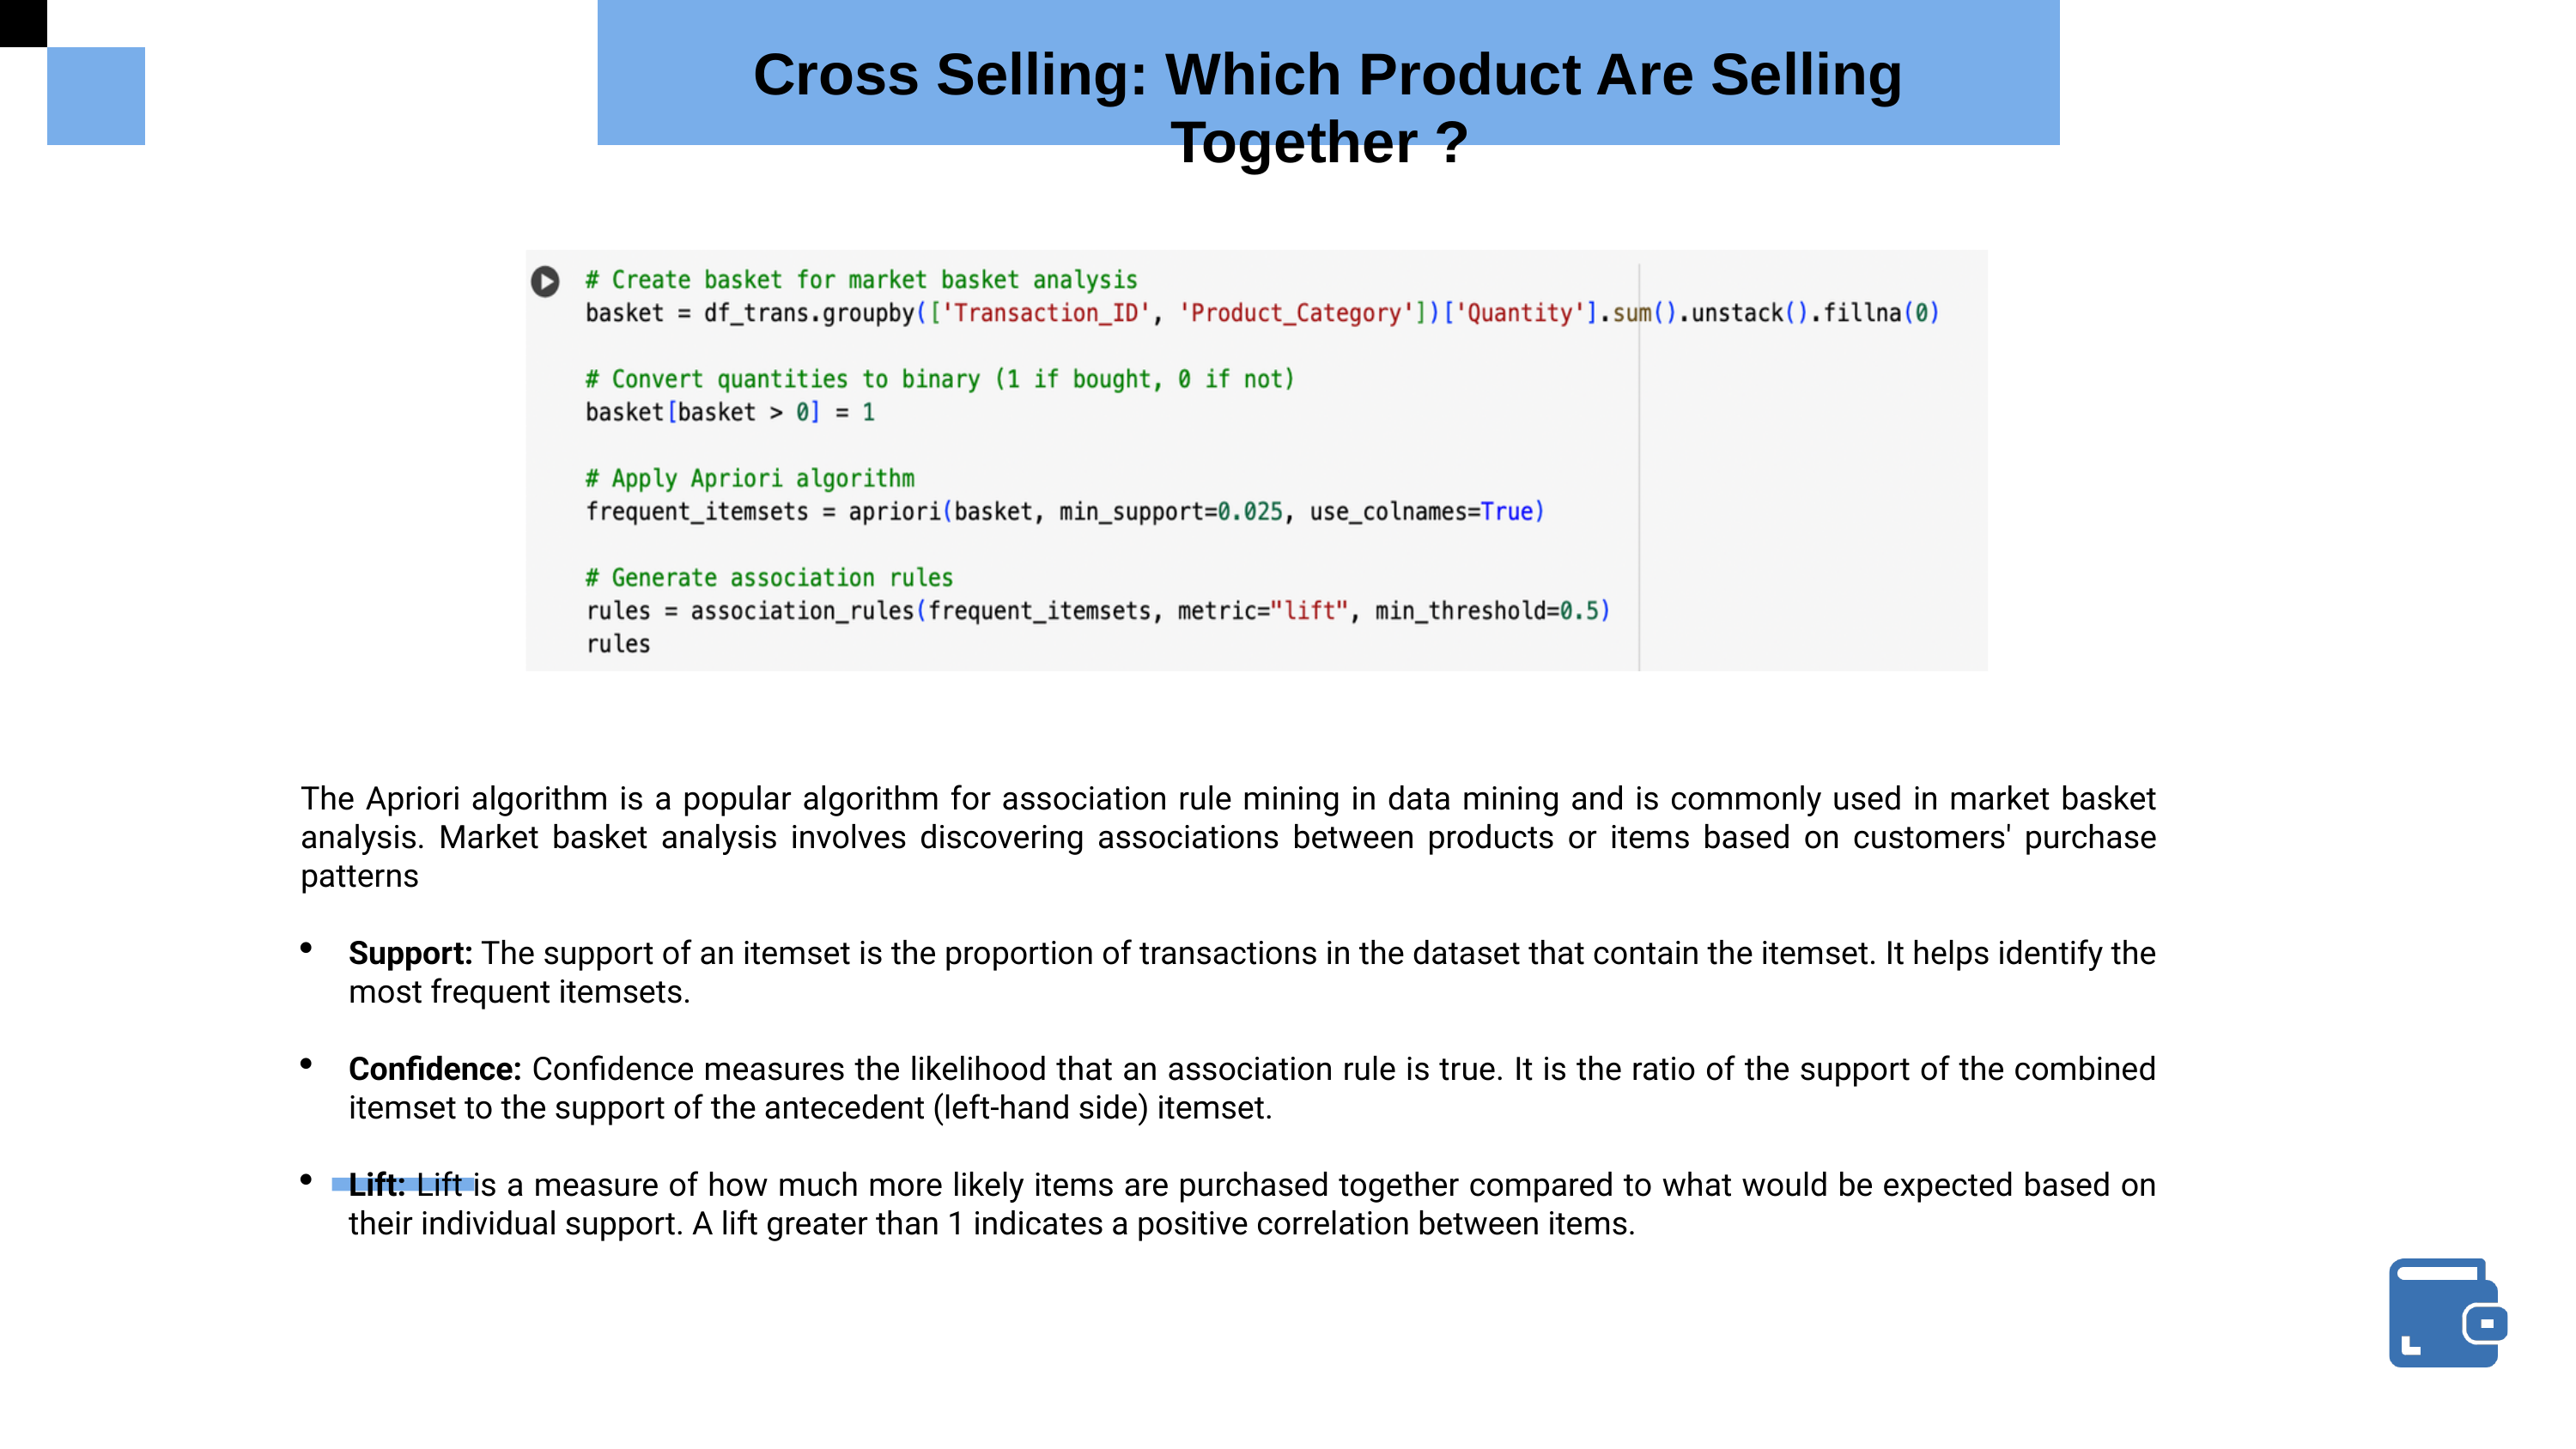

Cross Selling: Which Product Are Selling Together ?

The Apriori algorithm is a popular algorithm for association rule mining in data mining and is commonly used in market basket analysis. Market basket analysis involves discovering associations between products or items based on customers' purchase patterns

Support: The support of an itemset is the proportion of transactions in the dataset that contain the itemset. It helps identify the most frequent itemsets.

Confidence: Confidence measures the likelihood that an association rule is true. It is the ratio of the support of the combined itemset to the support of the antecedent (left-hand side) itemset.

Lift: Lift is a measure of how much more likely items are purchased together compared to what would be expected based on their individual support. A lift greater than 1 indicates a positive correlation between items.